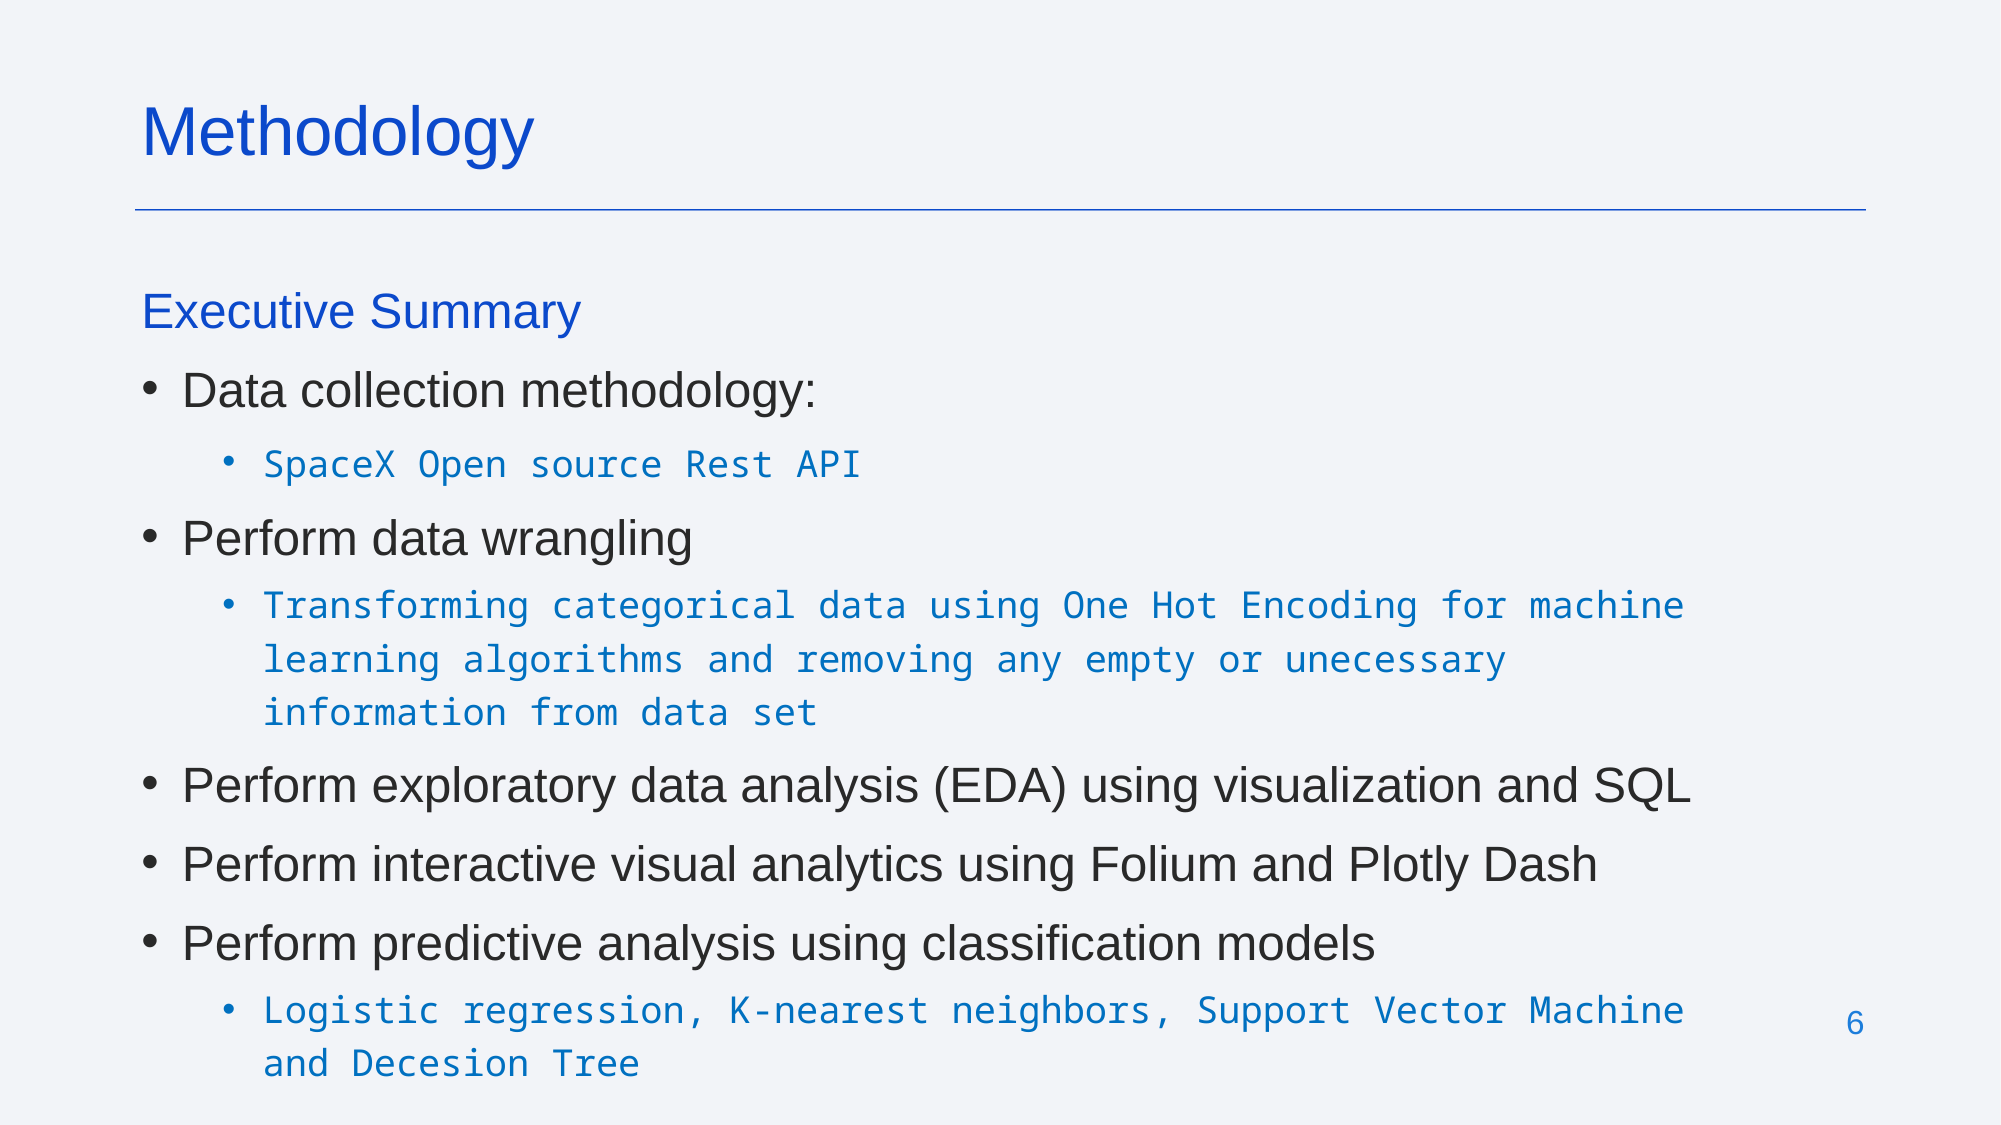

Methodology
Executive Summary
Data collection methodology:
SpaceX Open source Rest API
Perform data wrangling
Transforming categorical data using One Hot Encoding for machine learning algorithms and removing any empty or unecessary information from data set
Perform exploratory data analysis (EDA) using visualization and SQL
Perform interactive visual analytics using Folium and Plotly Dash
Perform predictive analysis using classification models
Logistic regression, K-nearest neighbors, Support Vector Machine and Decesion Tree

6